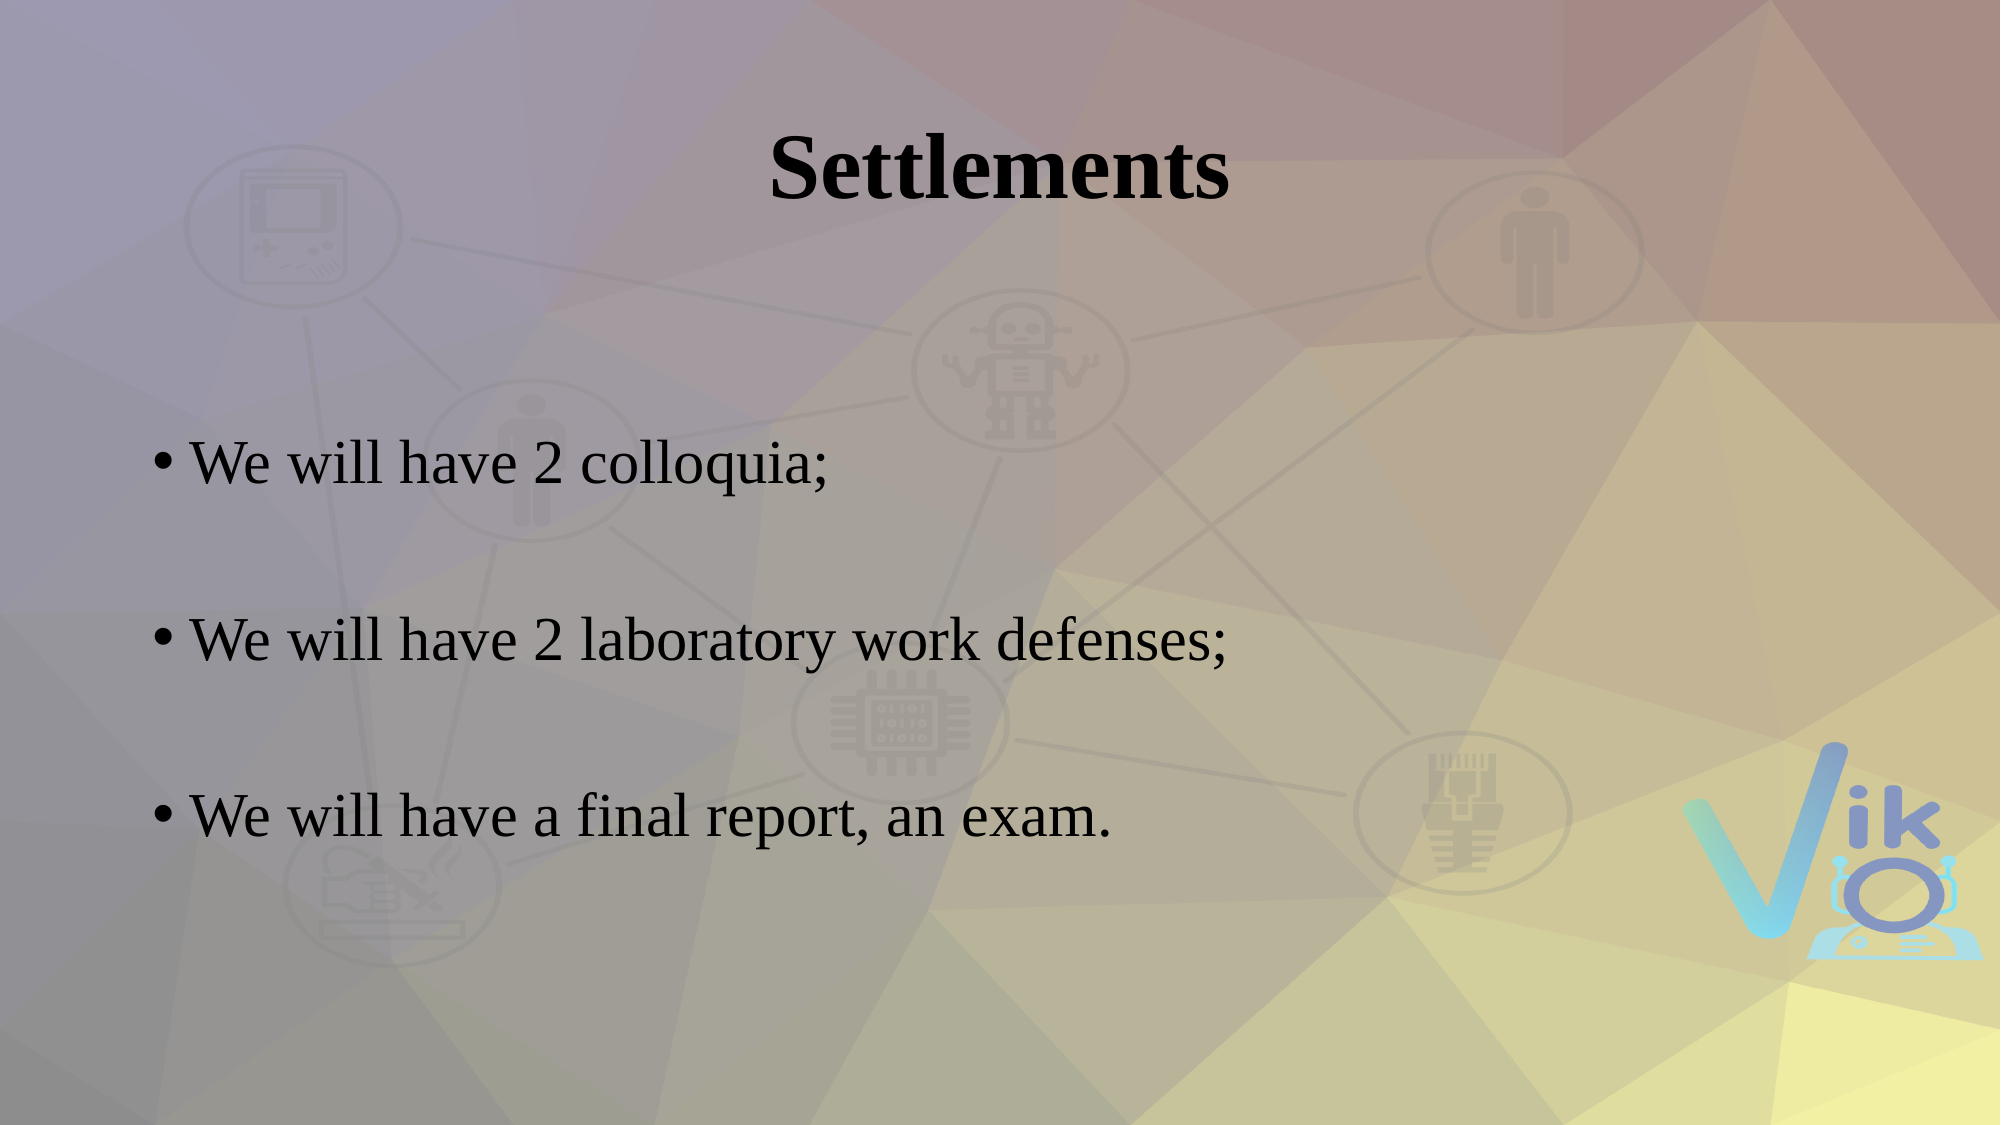

# Settlements
We will have 2 colloquia;

We will have 2 laboratory work defenses;

We will have a final report, an exam.